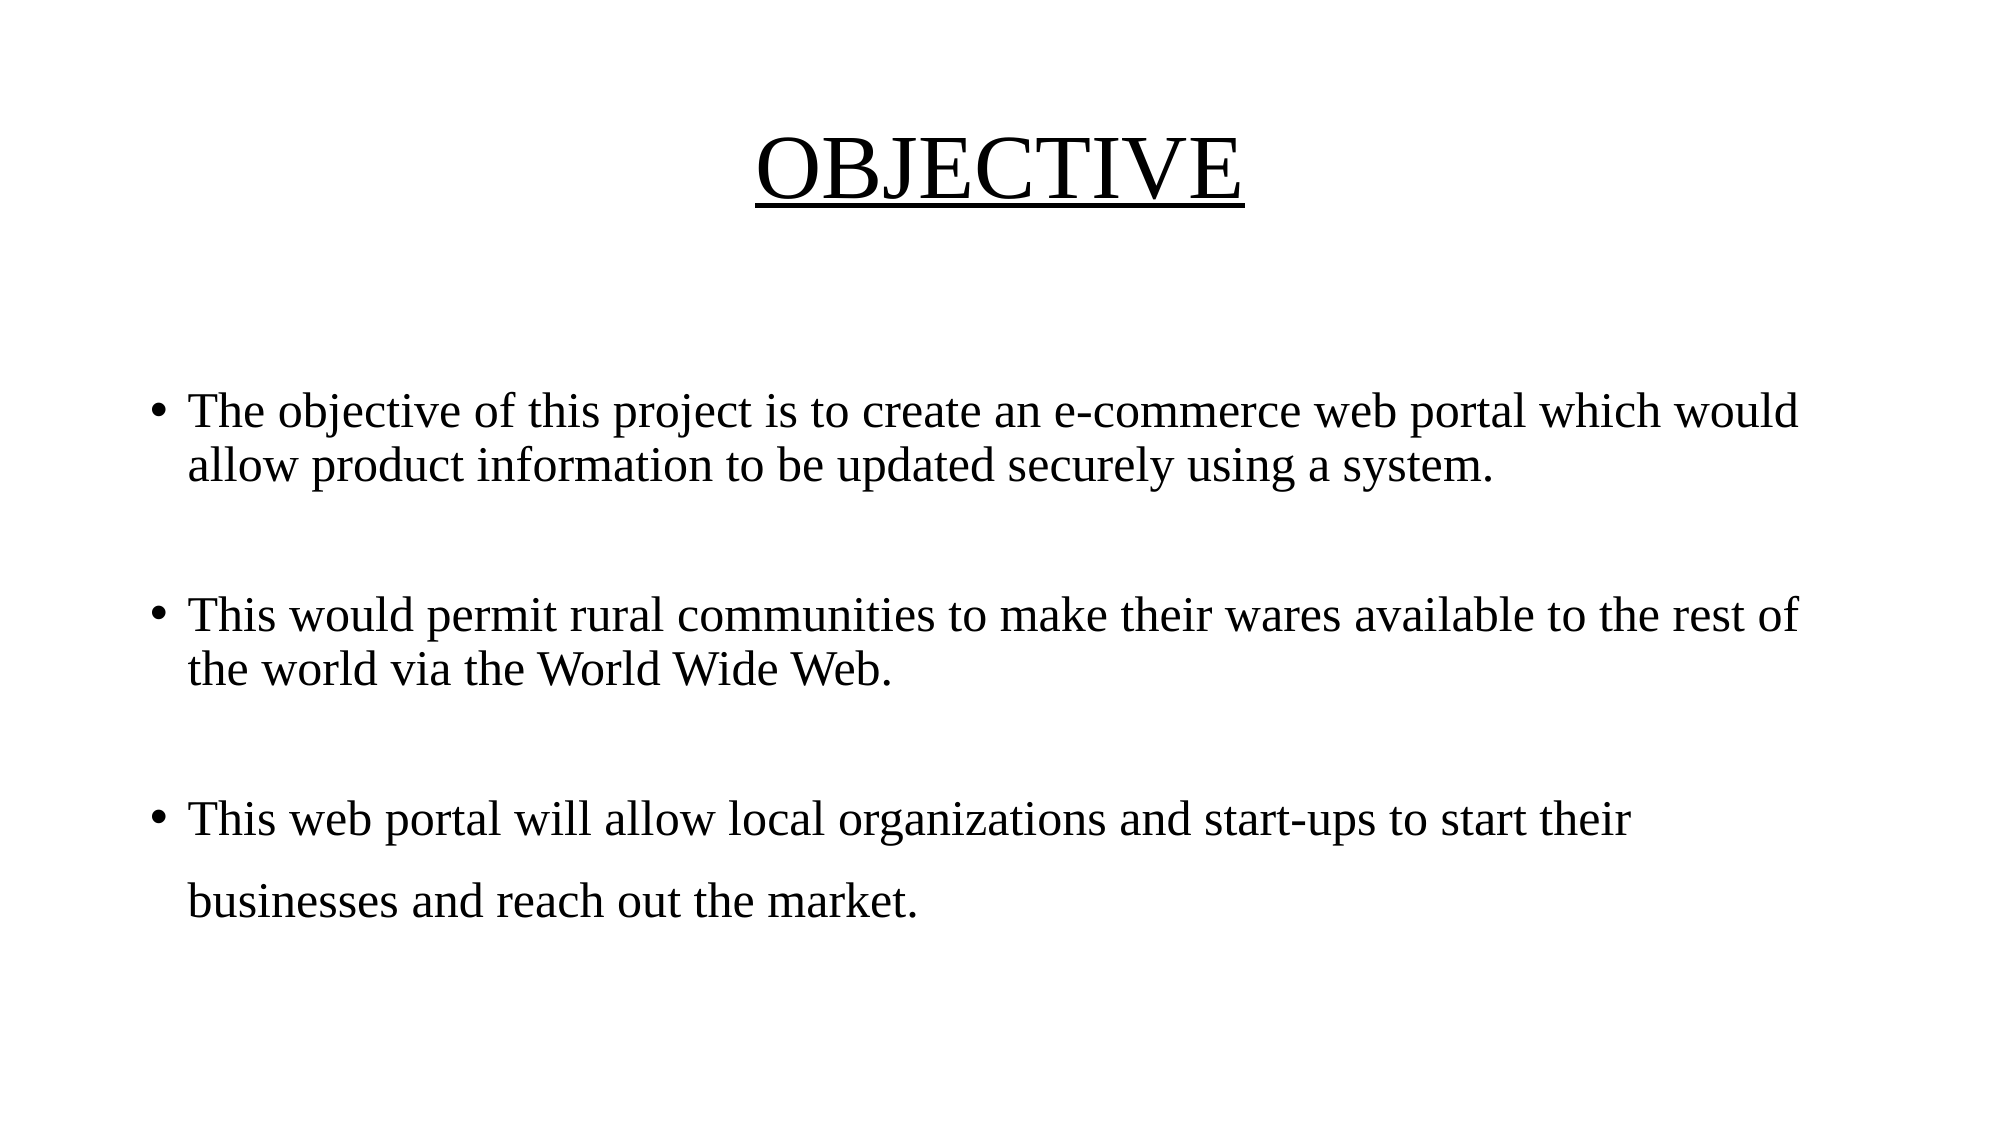

# OBJECTIVE

The objective of this project is to create an e-commerce web portal which would allow product information to be updated securely using a system.

This would permit rural communities to make their wares available to the rest of the world via the World Wide Web.

This web portal will allow local organizations and start-ups to start their businesses and reach out the market.